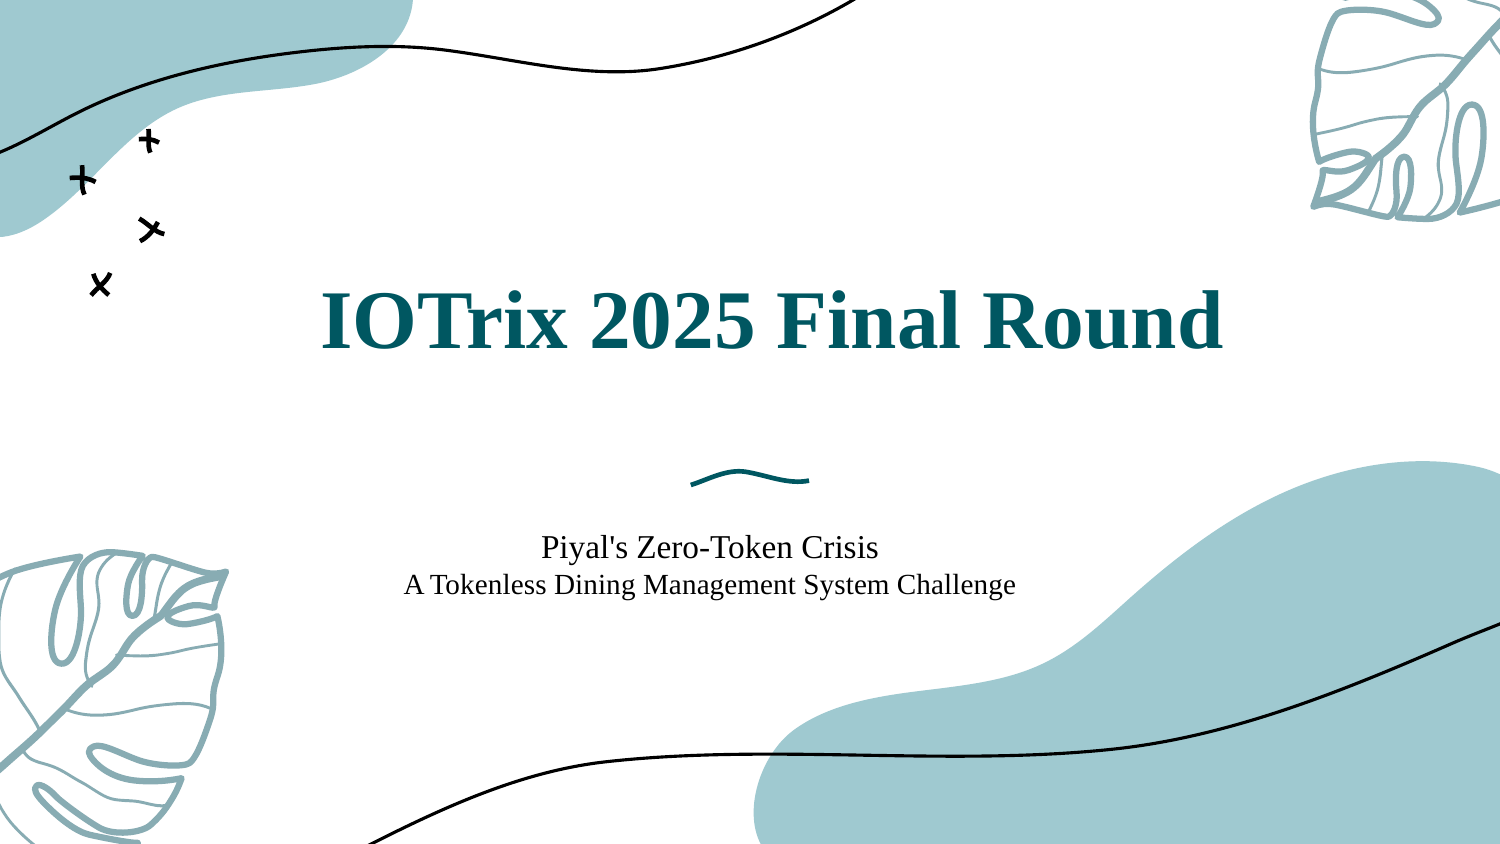

# IOTrix 2025 Final Round

Piyal's Zero-Token Crisis
A Tokenless Dining Management System Challenge